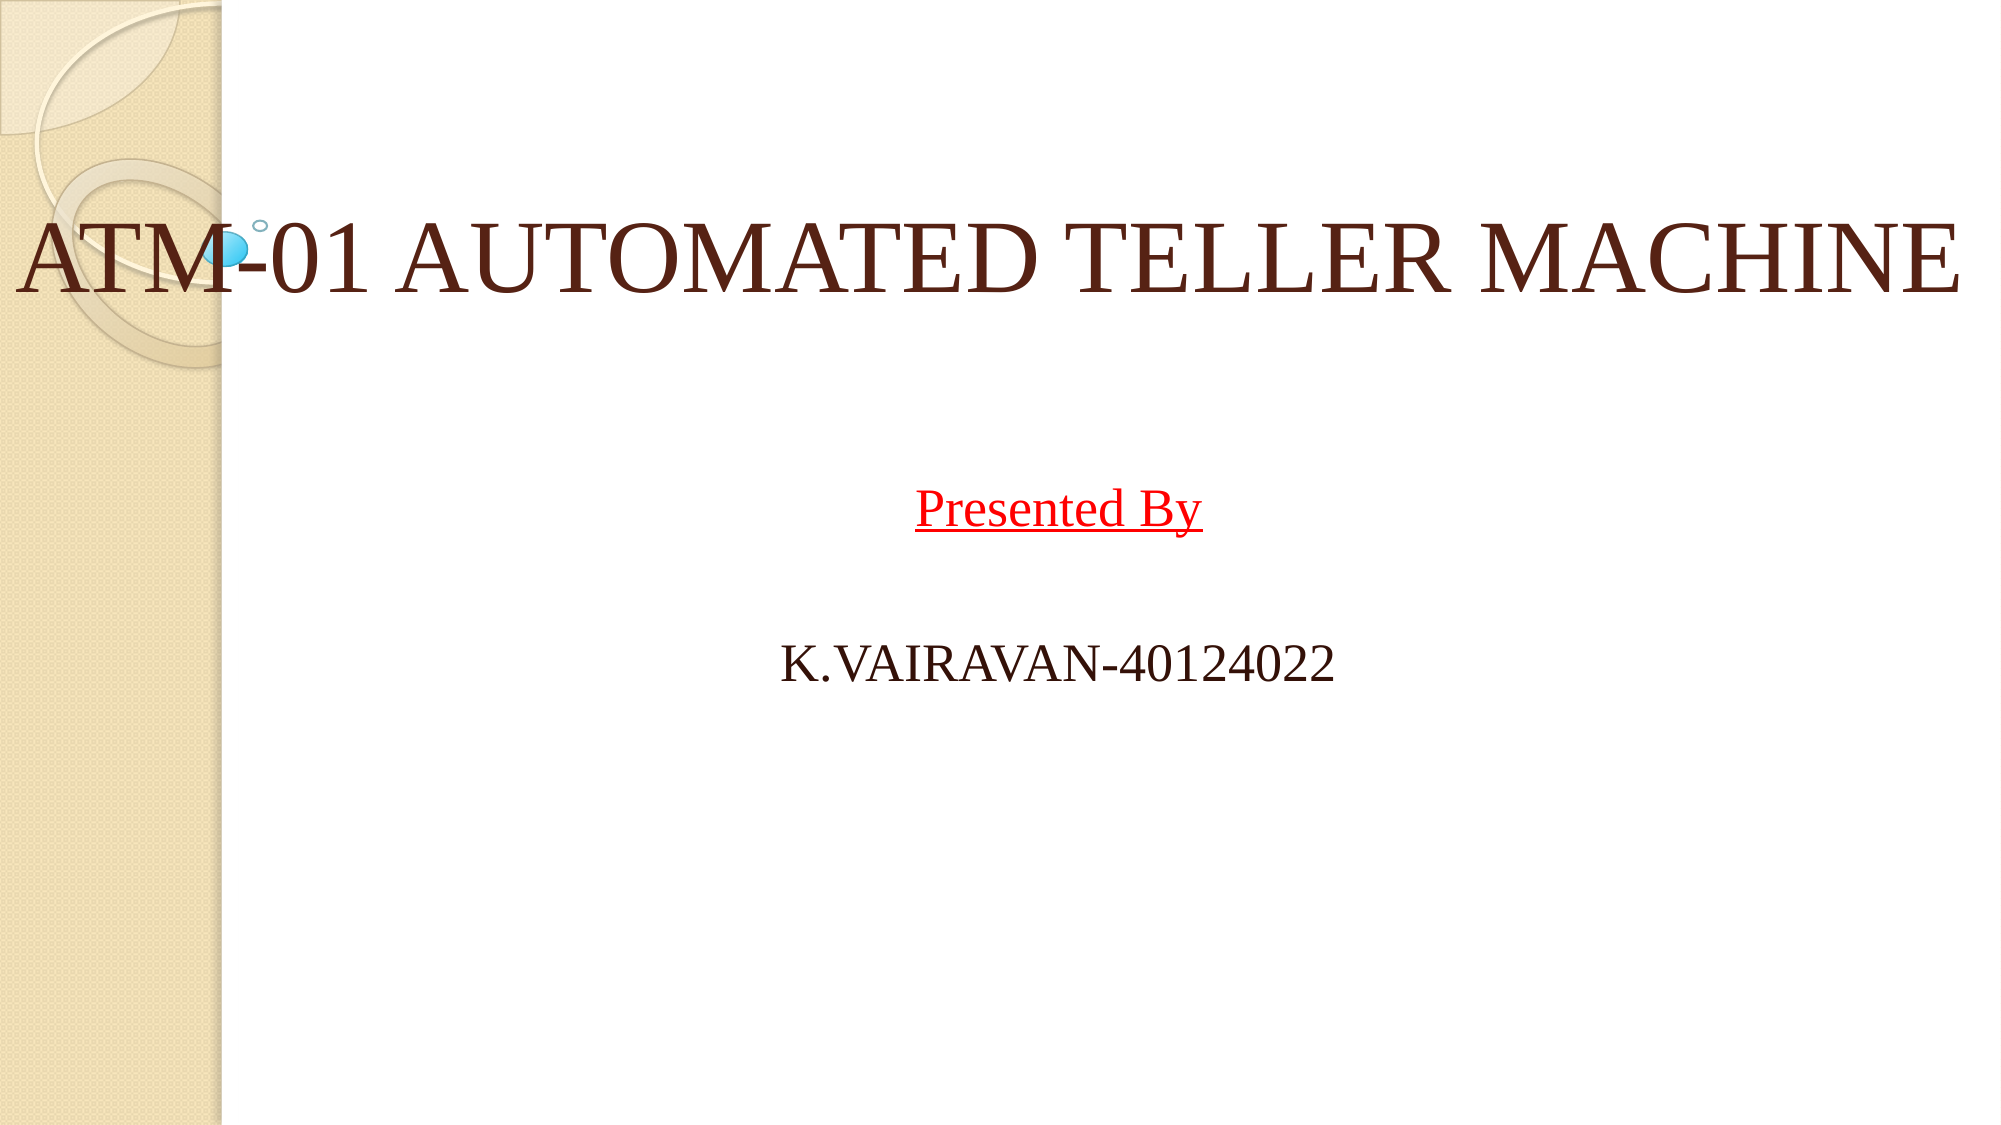

# ATM-01 AUTOMATED TELLER MACHINE
Presented By

K.VAIRAVAN-40124022